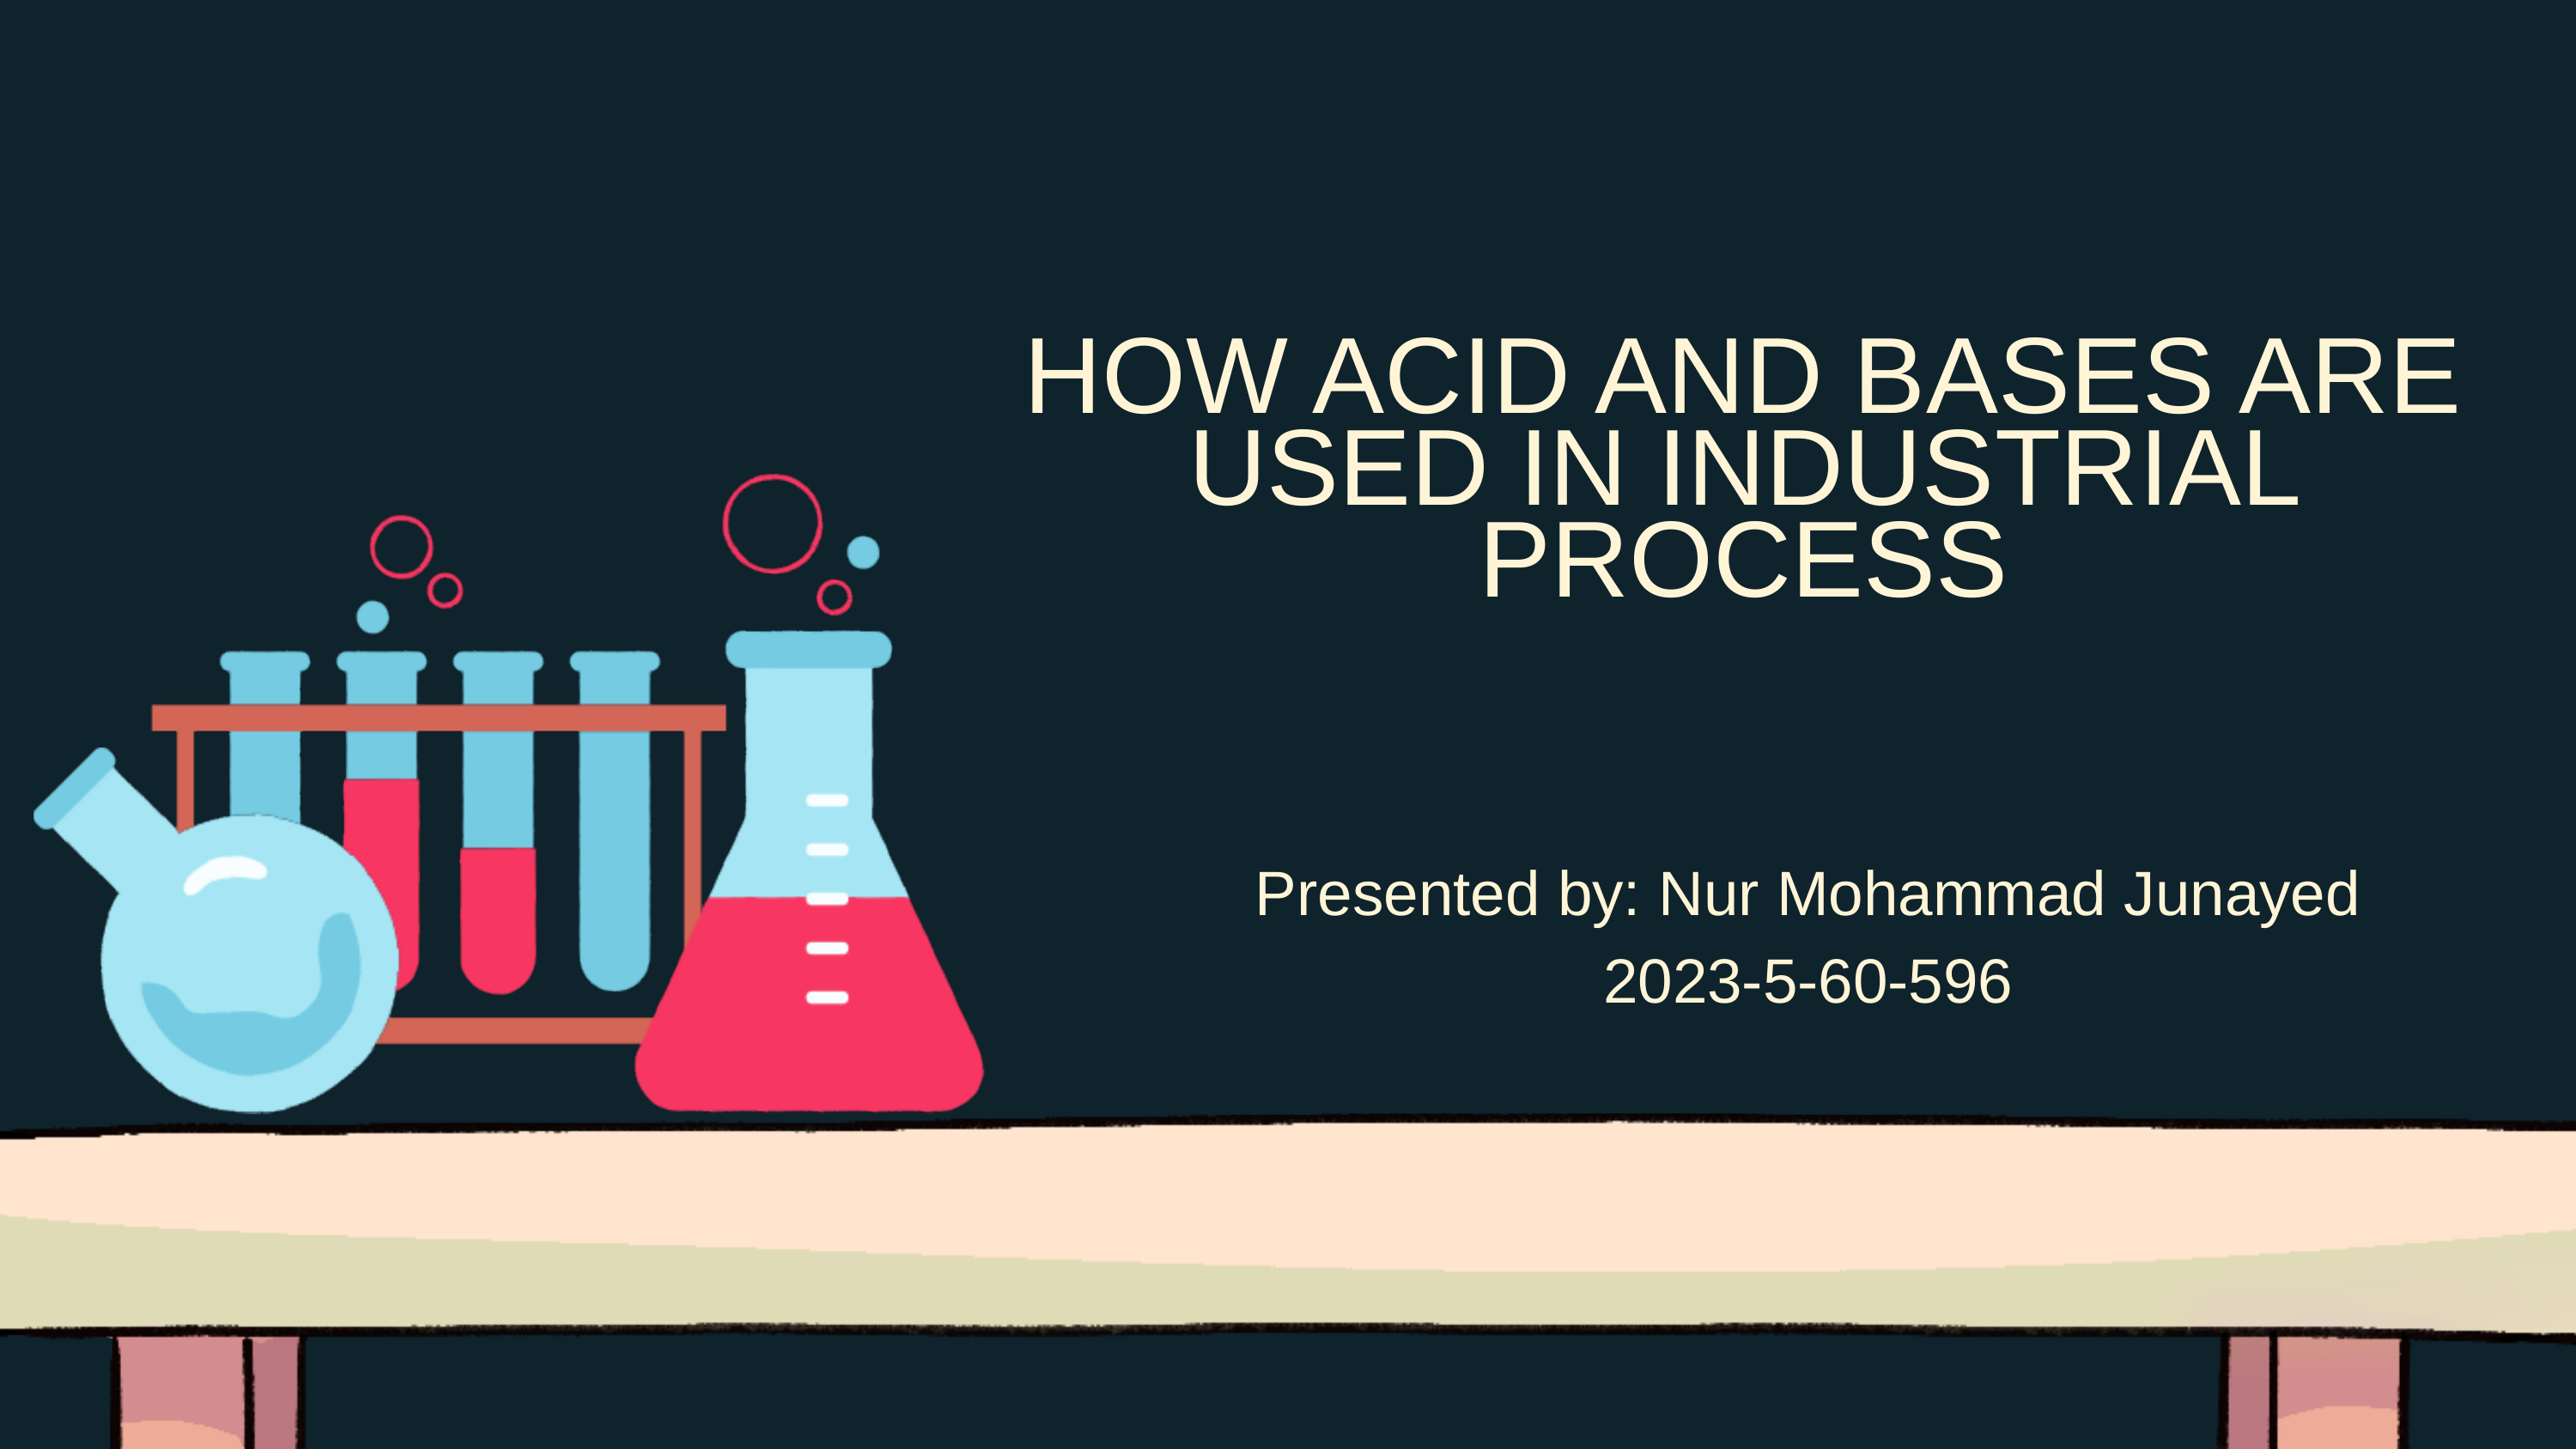

HOW ACID AND BASES ARE USED IN INDUSTRIAL PROCESS

Presented by: Nur Mohammad Junayed
2023-5-60-596